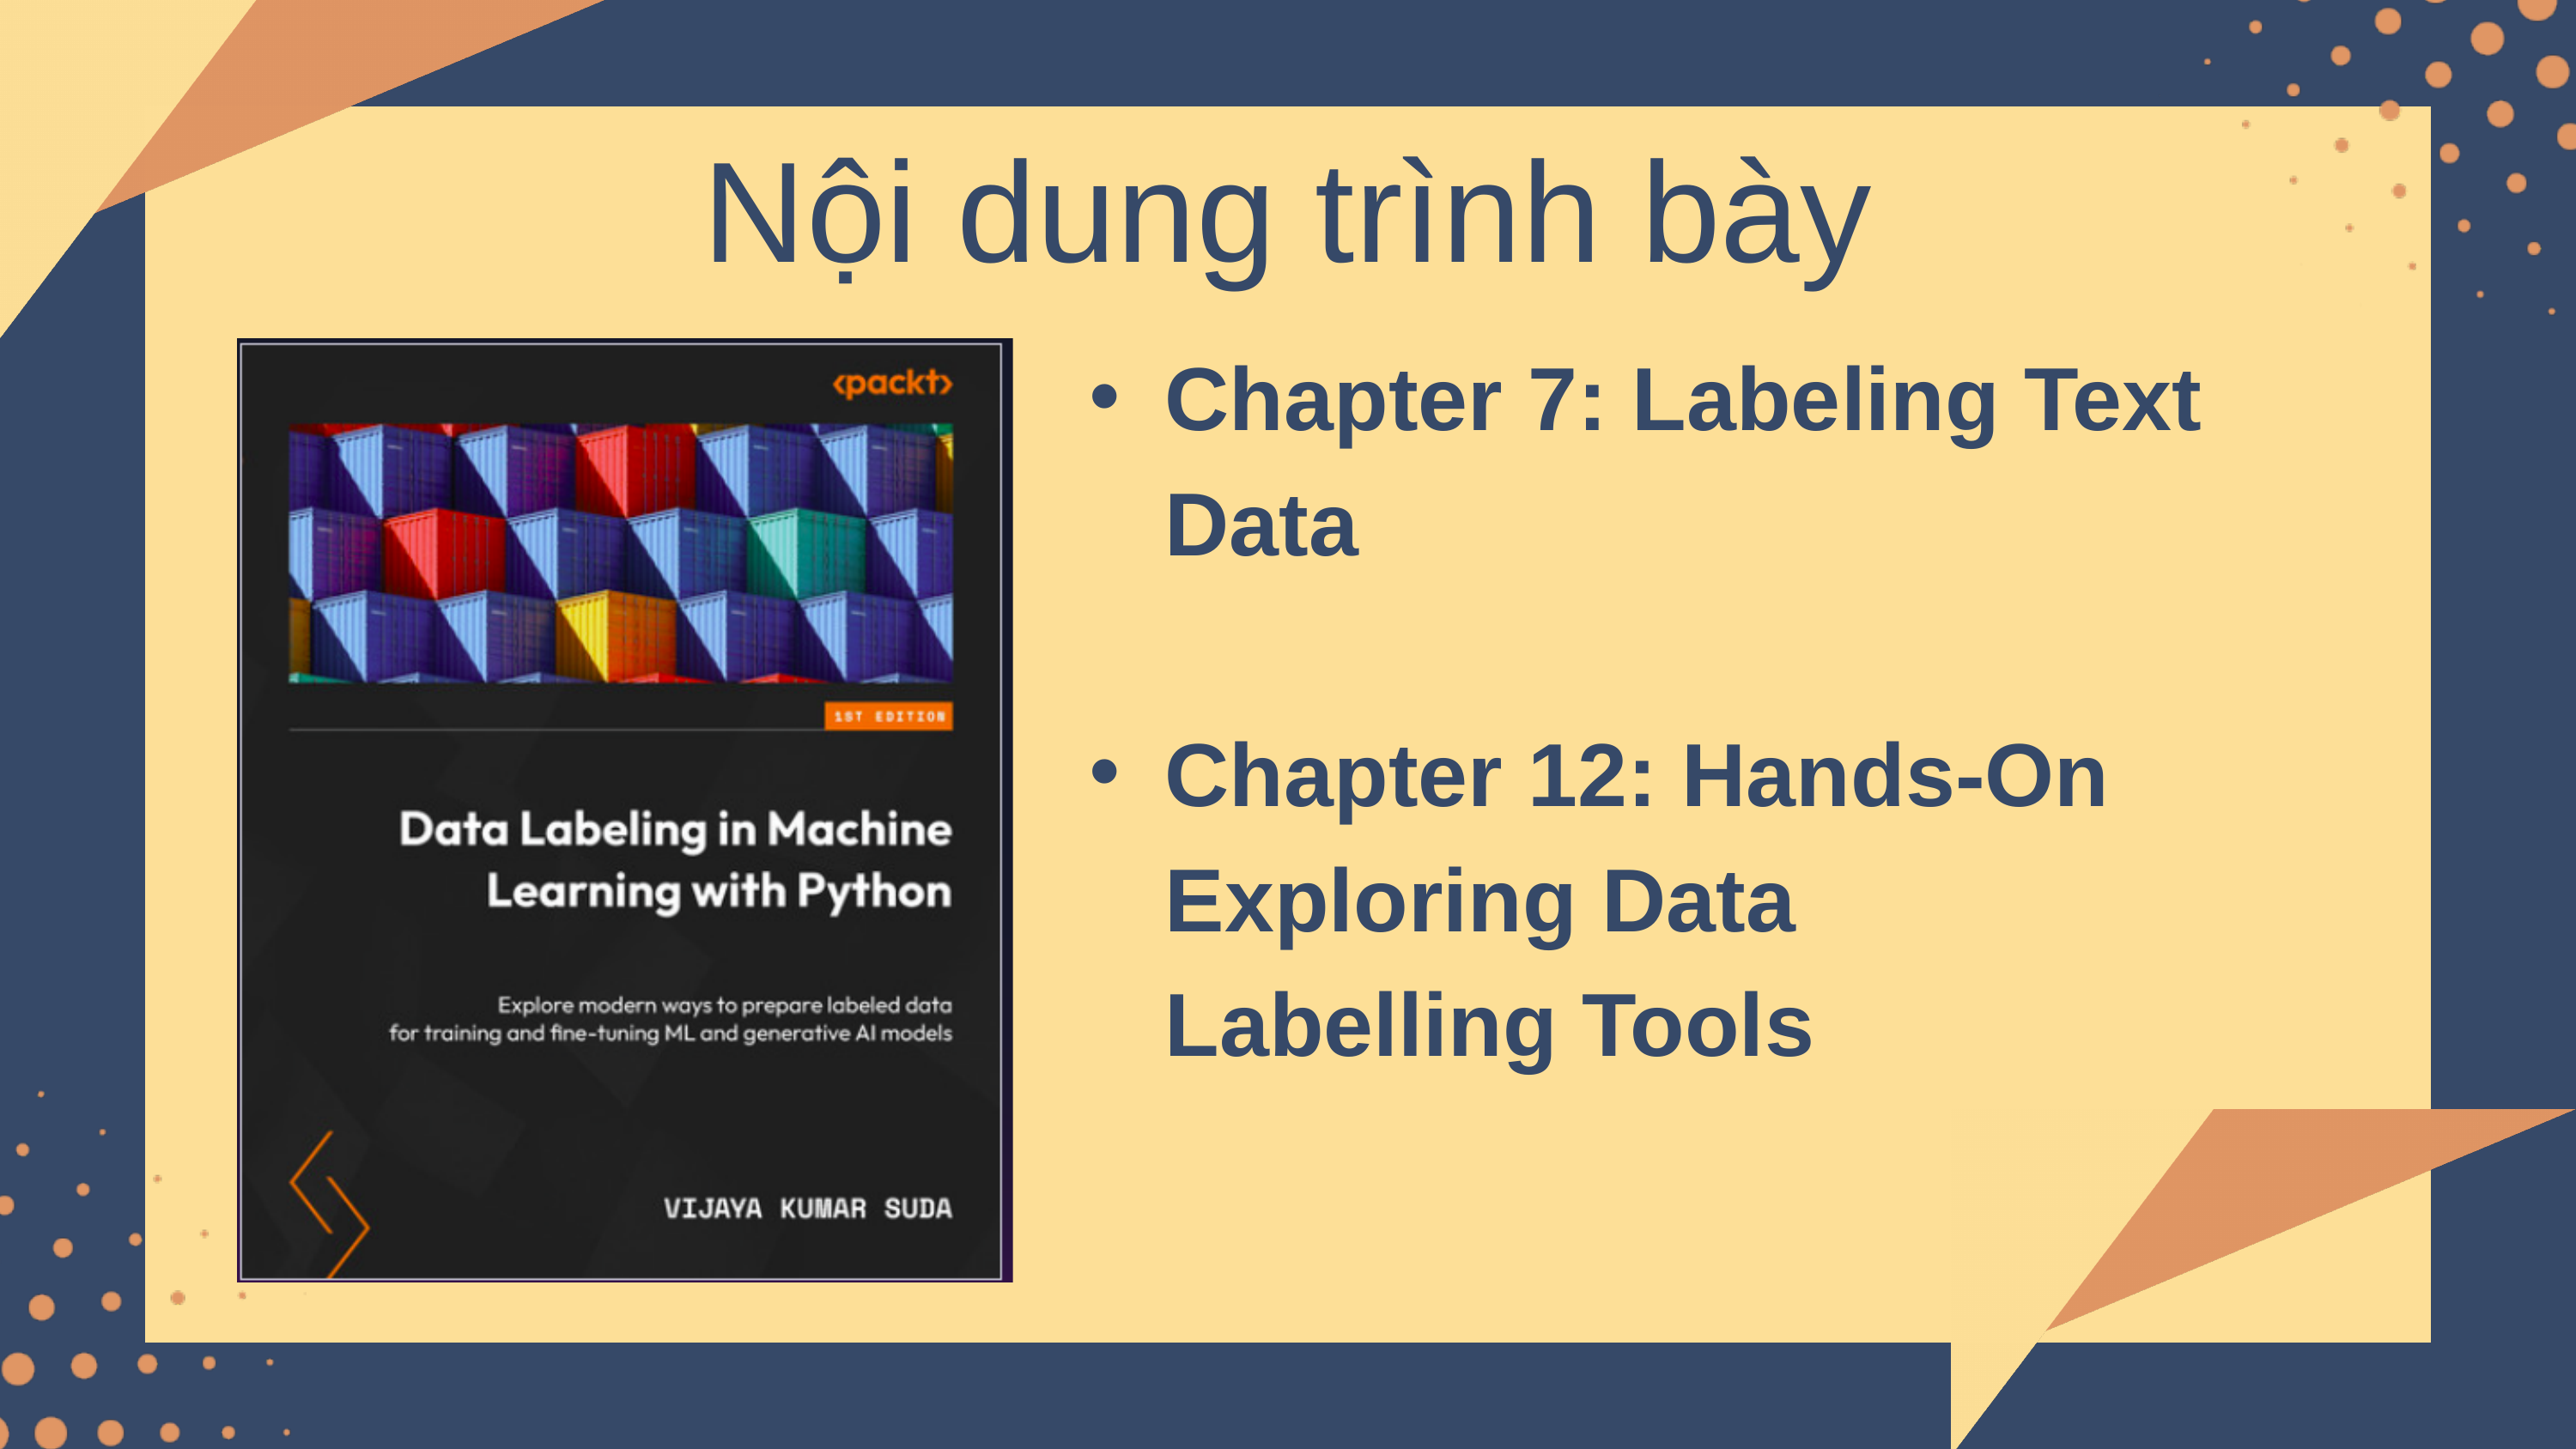

Nội dung trình bày
Chapter 7: Labeling Text Data

Chapter 12: Hands-On Exploring Data Labelling Tools